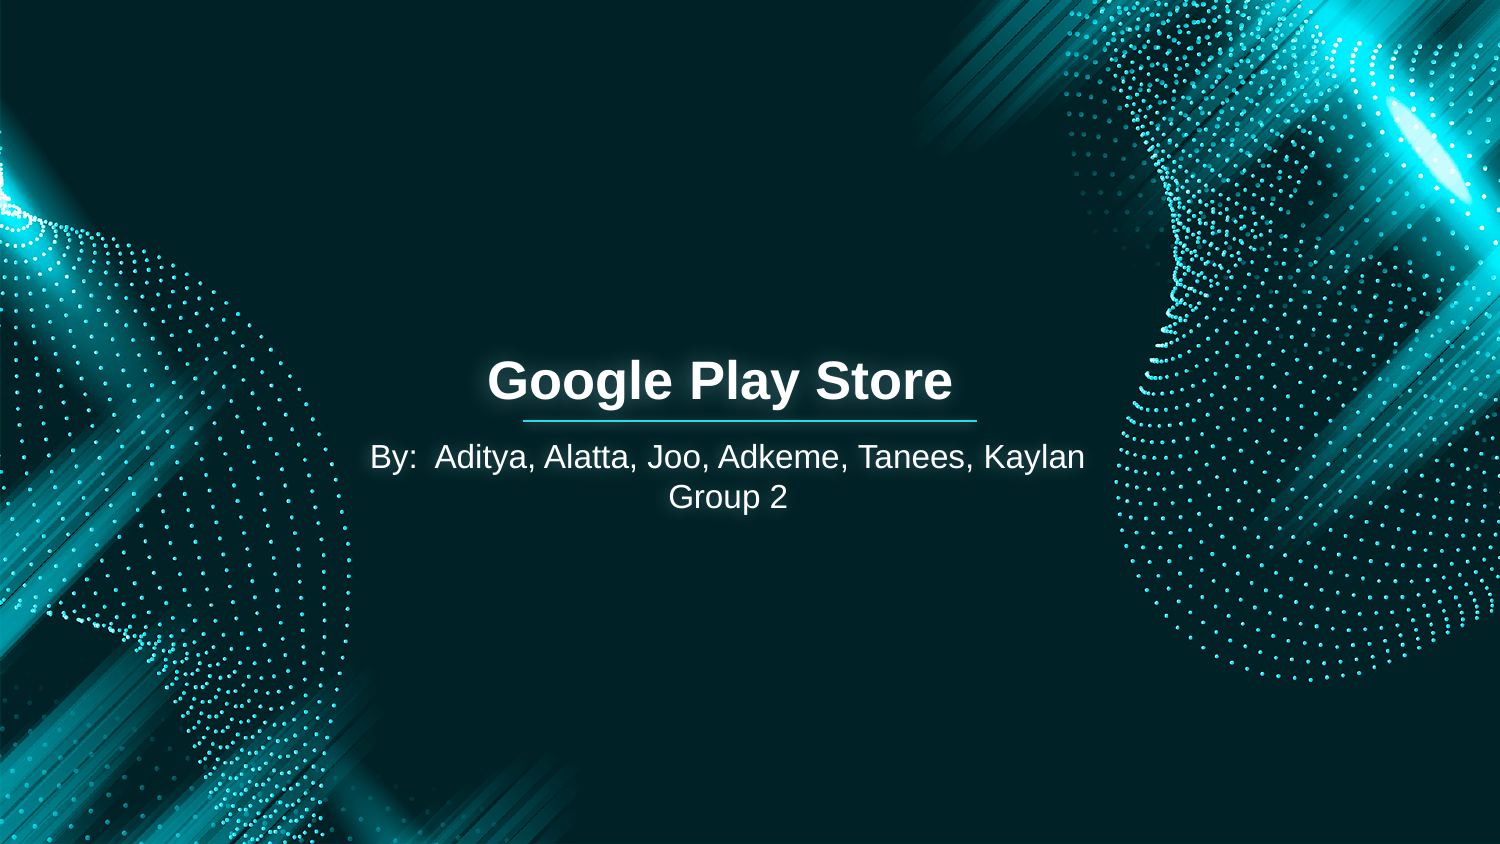

# Google Play Store
By:  Aditya, Alatta, Joo, Adkeme, Tanees, Kaylan
Group 2